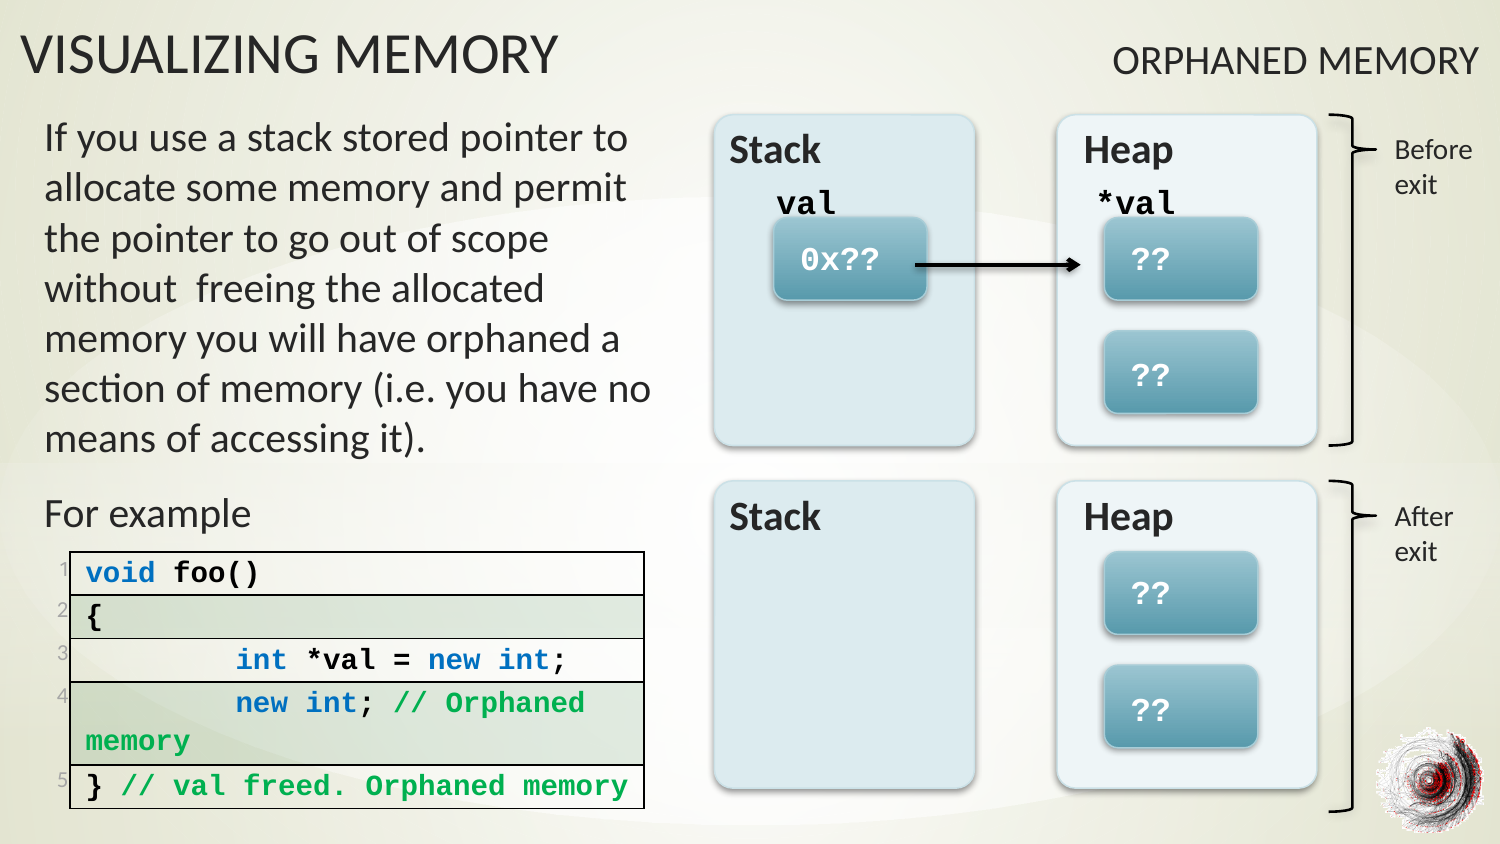

Orphaned Memory
If you use a stack stored pointer to allocate some memory and permit the pointer to go out of scope without  freeing the allocated memory you will have orphaned a section of memory (i.e. you have no means of accessing it).

For example

Stack
Heap

Before exit
val
*val

0x??
??

??
Stack
Heap

After exit
| 1 | void foo() |
| --- | --- |
| 2 | { |
| 3 | int \*val = new int; |
| 4 | new int; // Orphaned memory |
| 5 | } // val freed. Orphaned memory |

??

??